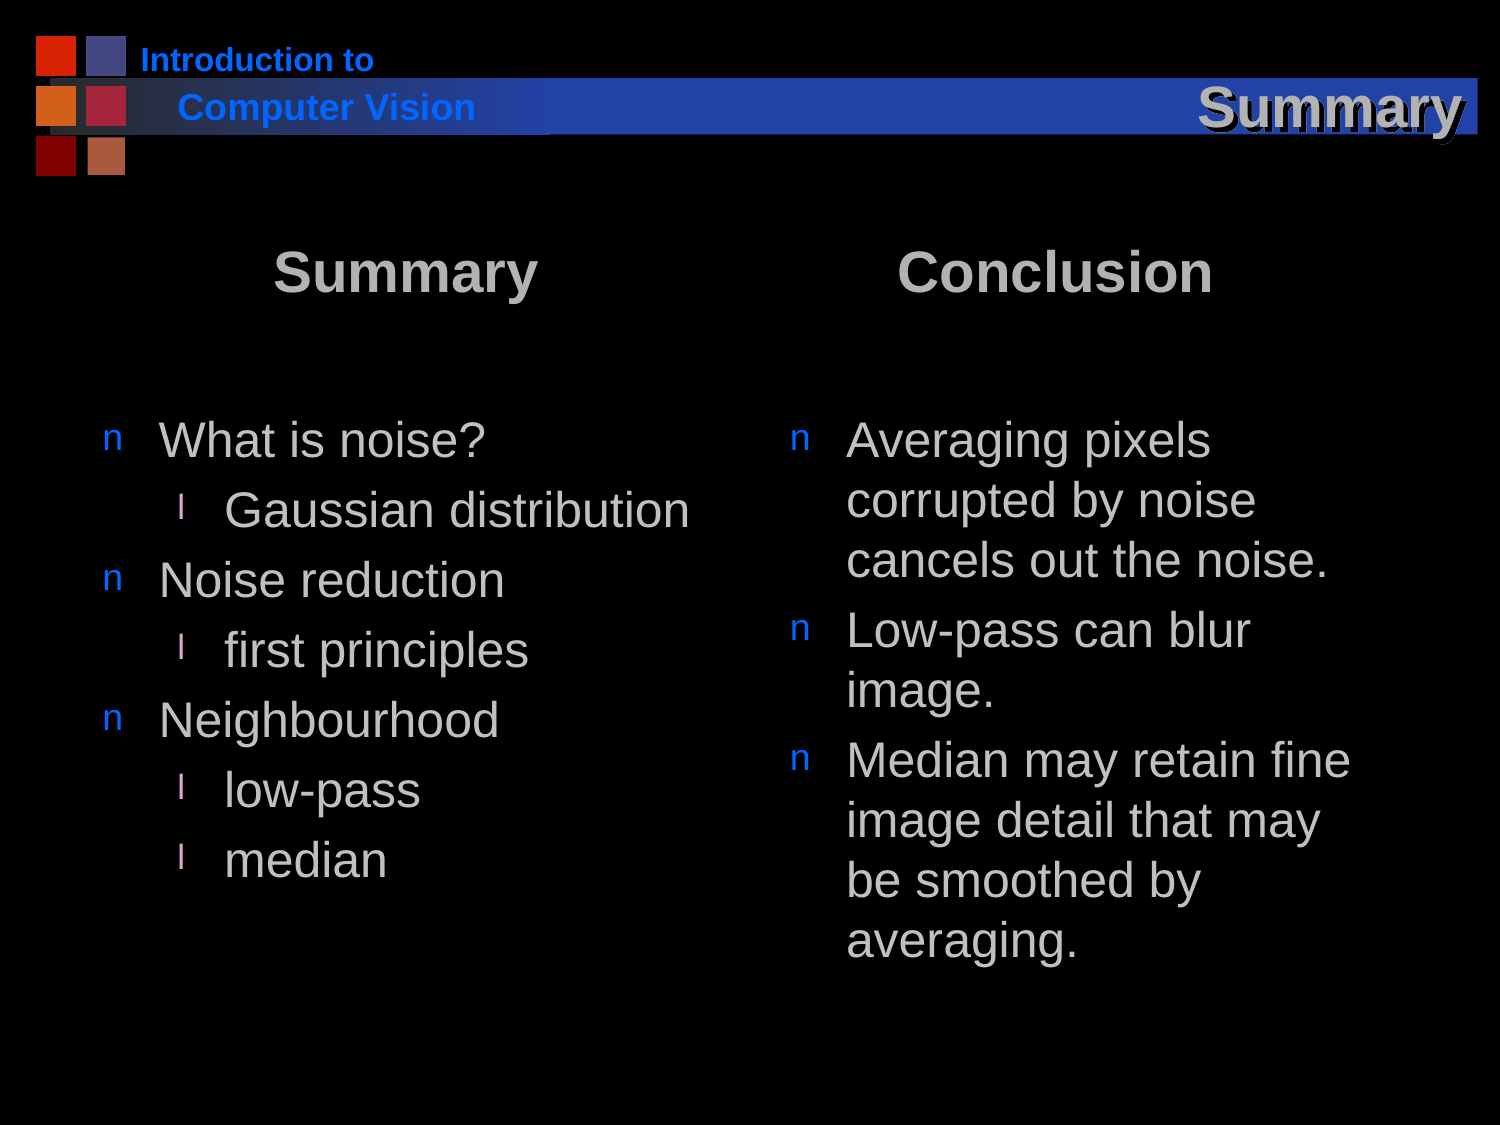

# Summary
Summary
Conclusion
What is noise?
Gaussian distribution
Noise reduction
first principles
Neighbourhood
low-pass
median
Averaging pixels corrupted by noise cancels out the noise.
Low-pass can blur image.
Median may retain fine image detail that may be smoothed by averaging.